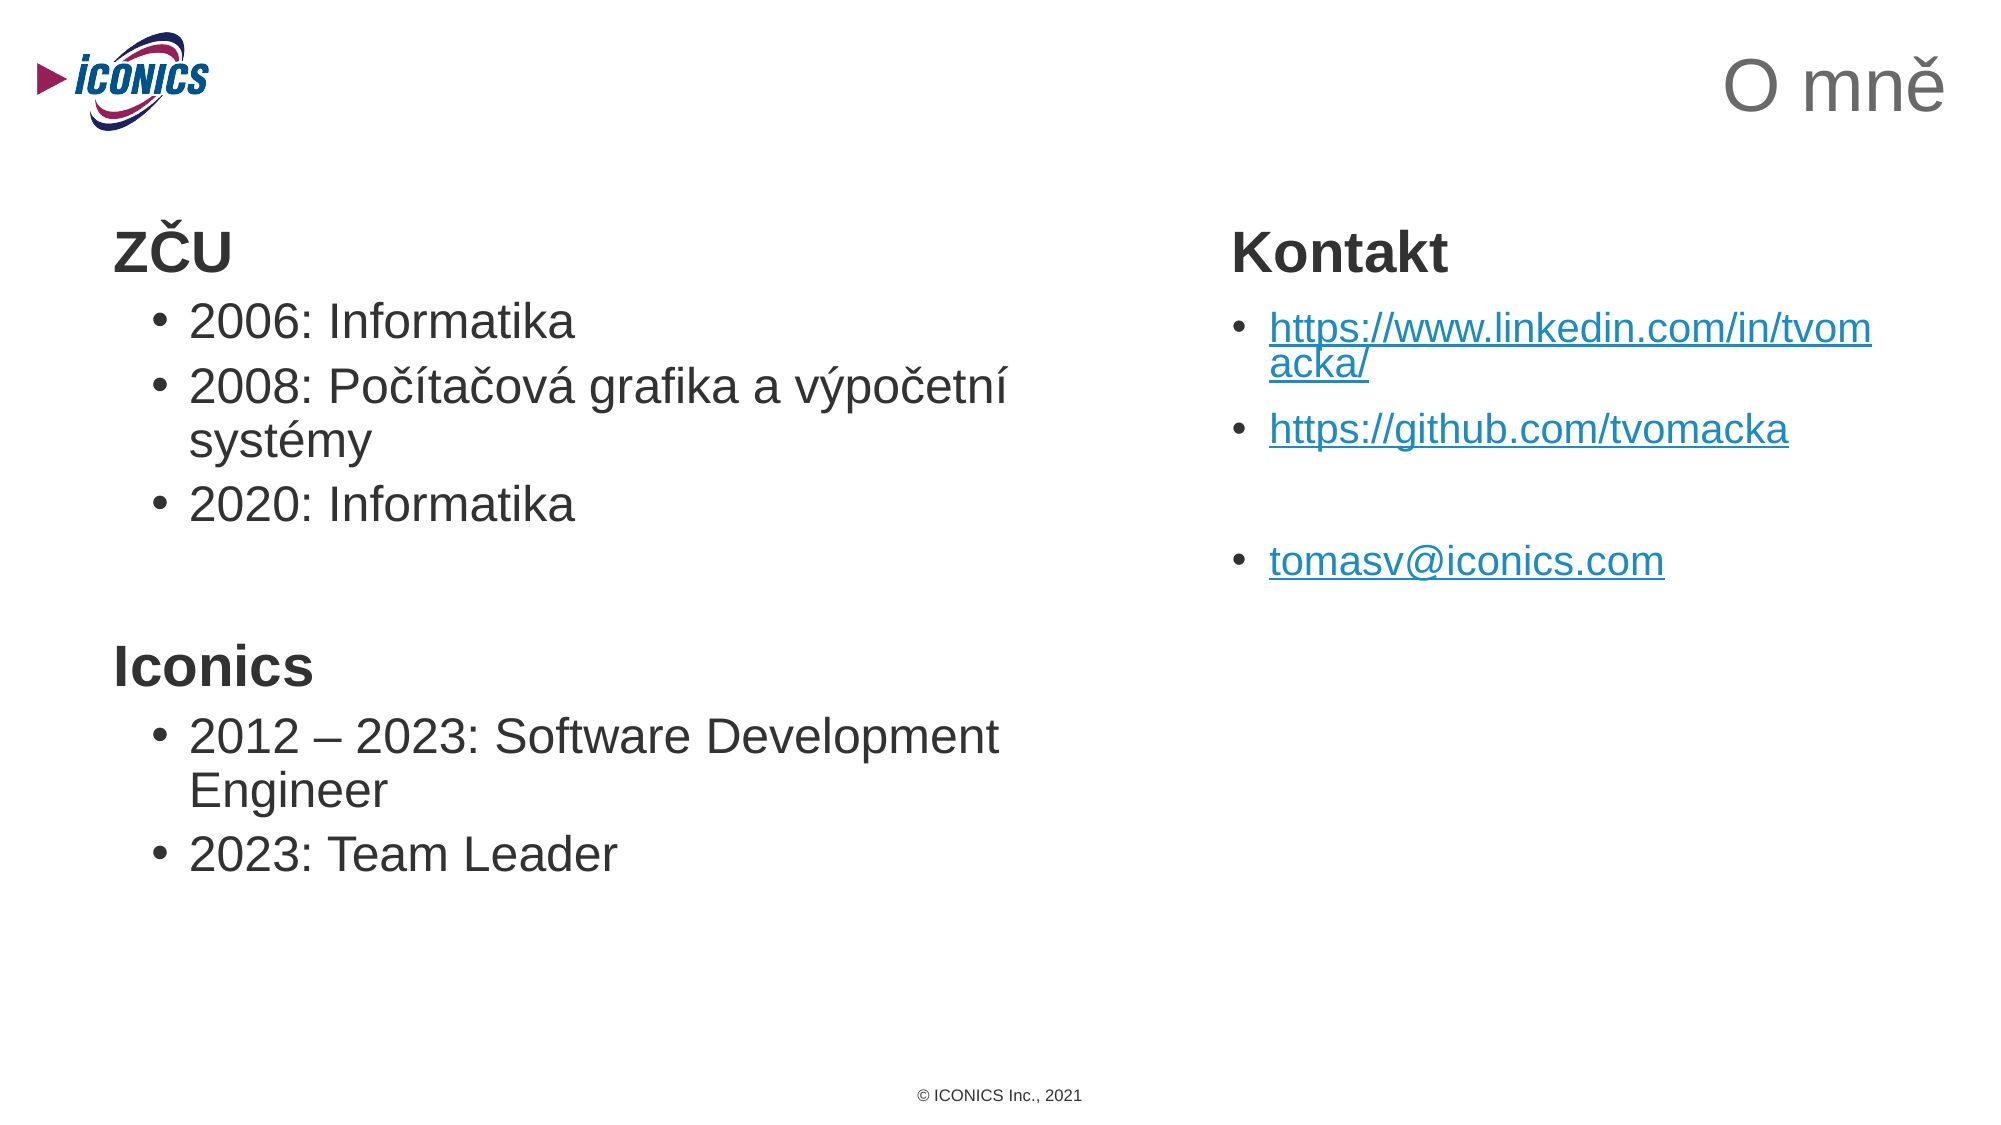

# O mně
Kontakt
https://www.linkedin.com/in/tvomacka/
https://github.com/tvomacka

tomasv@iconics.com
ZČU
2006: Informatika
2008: Počítačová grafika a výpočetní systémy
2020: Informatika

Iconics
2012 – 2023: Software Development Engineer
2023: Team Leader